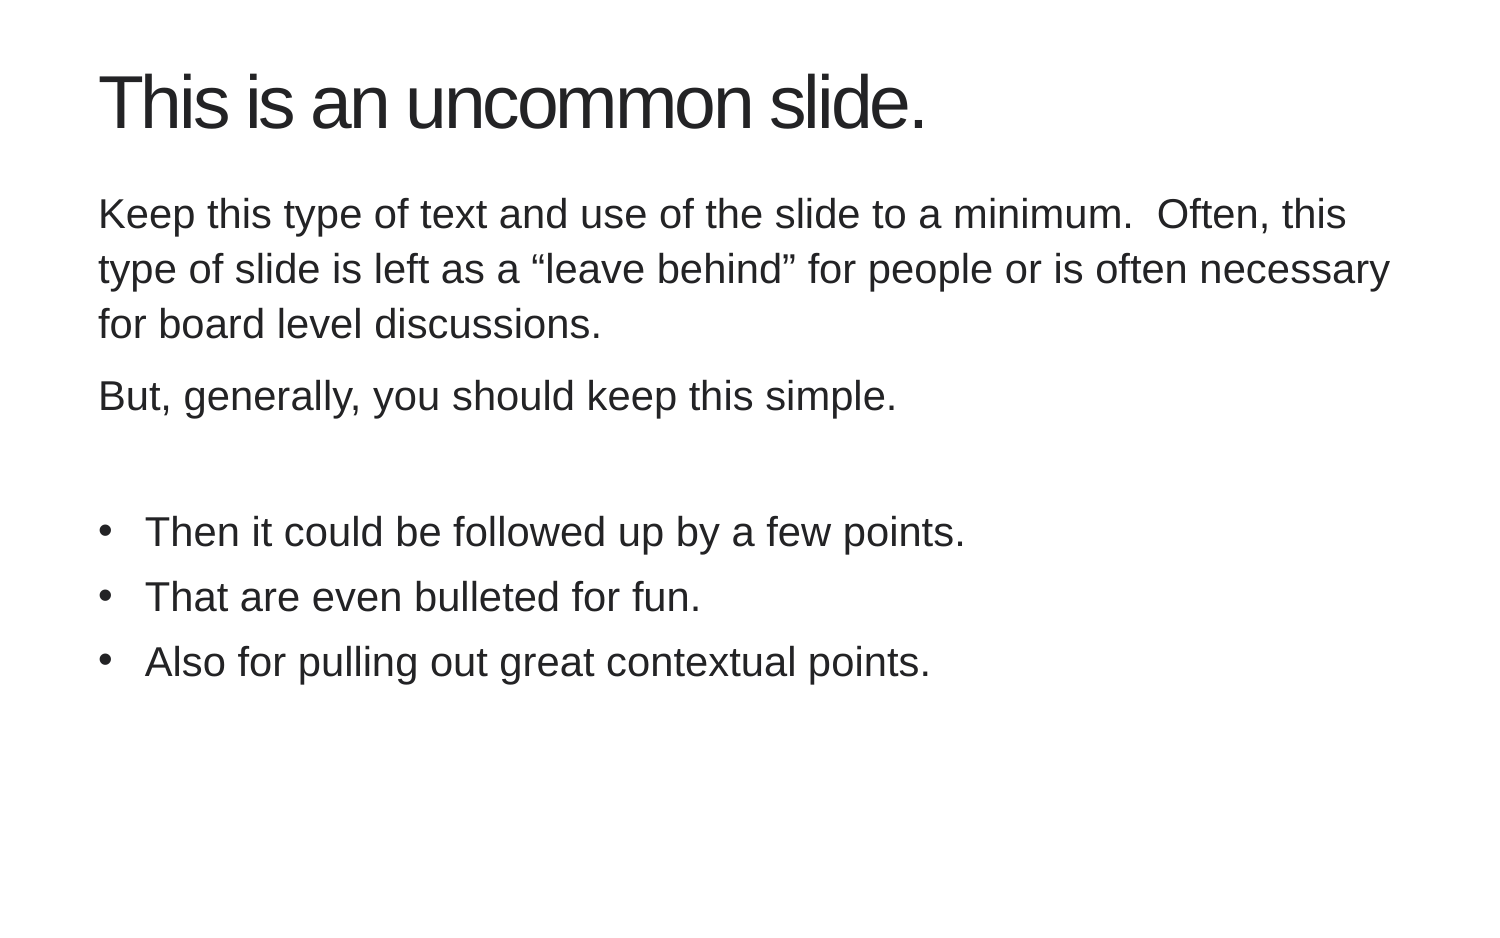

# This is an uncommon slide.
Keep this type of text and use of the slide to a minimum.  Often, this type of slide is left as a “leave behind” for people or is often necessary for board level discussions.
But, generally, you should keep this simple.

Then it could be followed up by a few points.
That are even bulleted for fun.
Also for pulling out great contextual points.